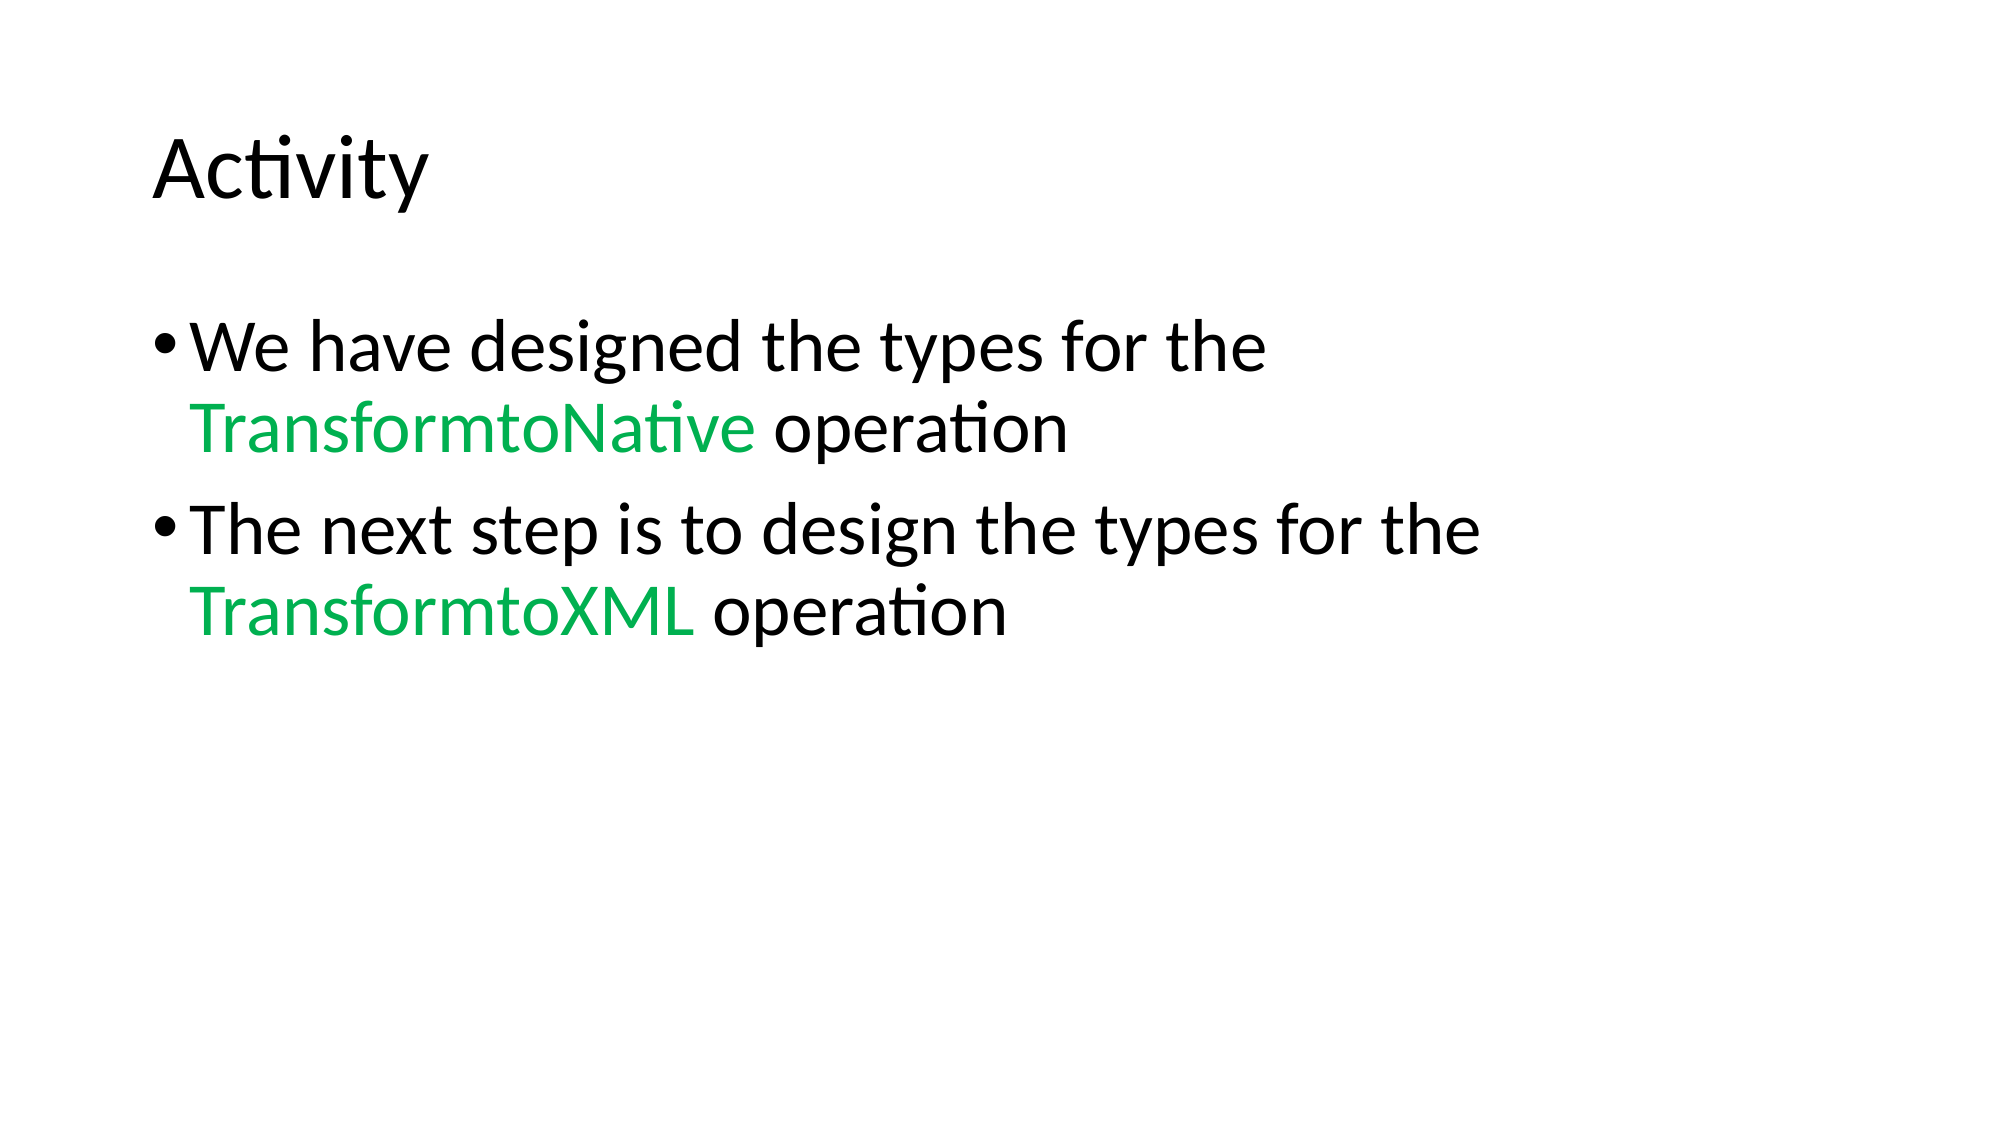

# Activity
We have designed the types for the TransformtoNative operation
The next step is to design the types for the TransformtoXML operation